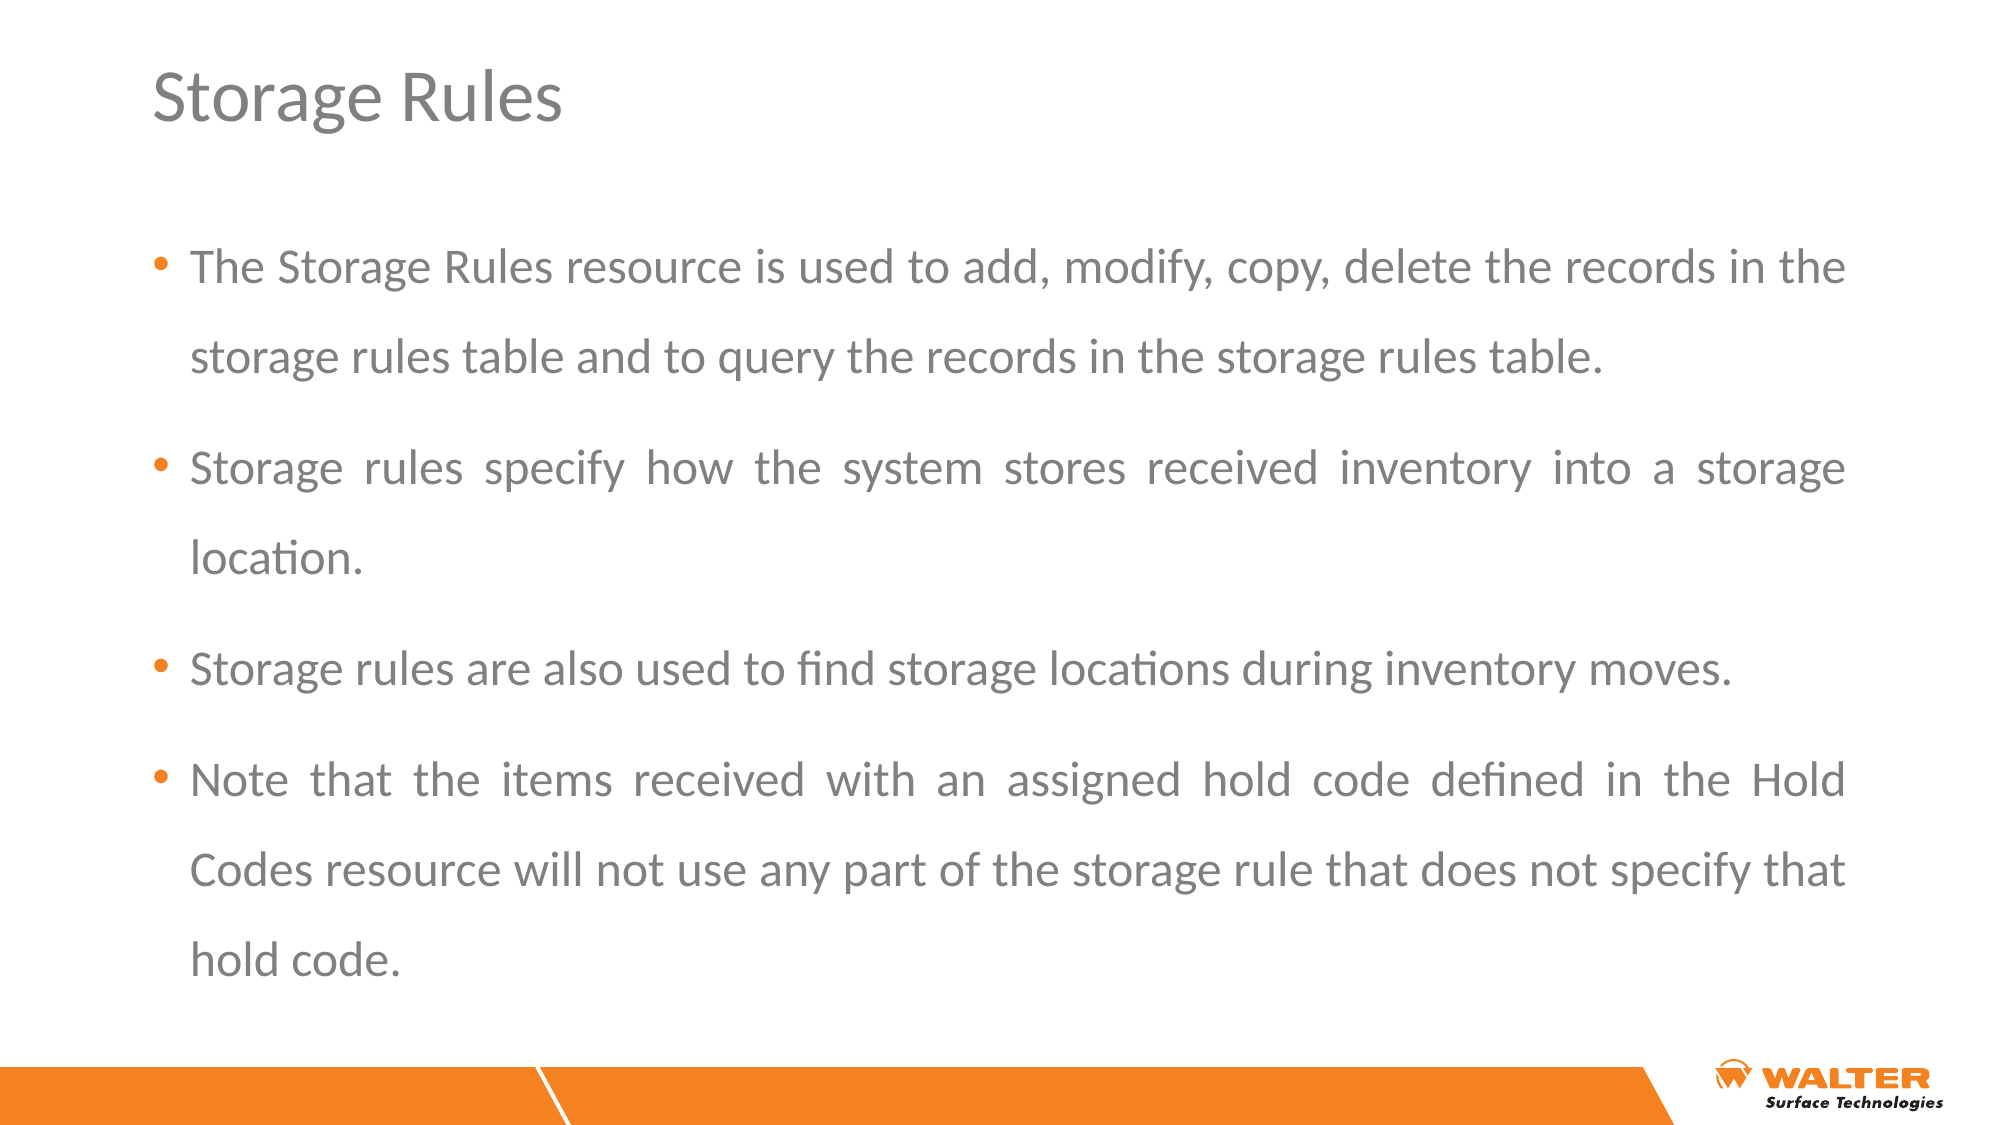

# Storage Rules
The Storage Rules resource is used to add, modify, copy, delete the records in the storage rules table and to query the records in the storage rules table.
Storage rules specify how the system stores received inventory into a storage location.
Storage rules are also used to find storage locations during inventory moves.
Note that the items received with an assigned hold code defined in the Hold Codes resource will not use any part of the storage rule that does not specify that hold code.